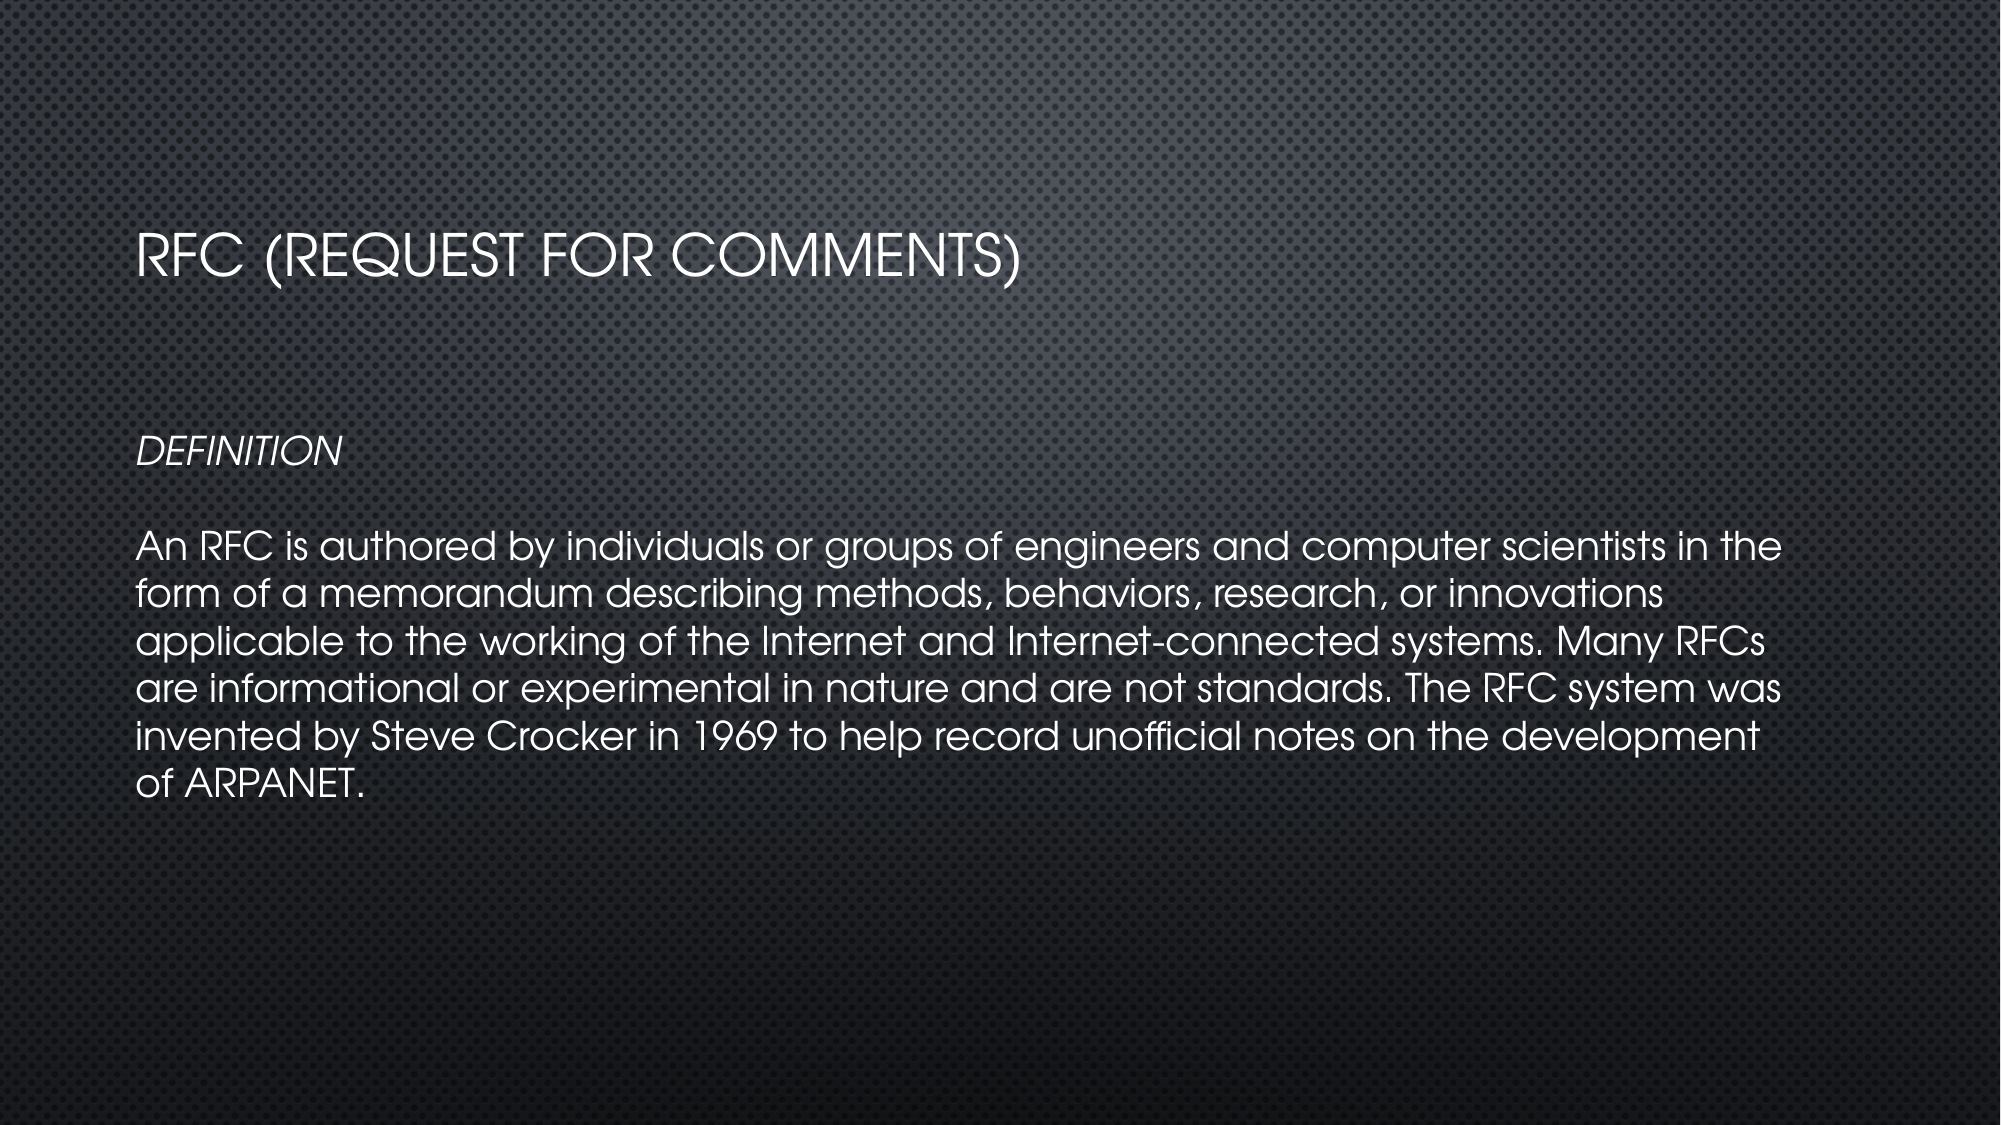

RFC (REQUEST FOR COMMENTS)

# definition  An RFC is authored by individuals or groups of engineers and computer scientists in the form of a memorandum describing methods, behaviors, research, or innovations applicable to the working of the Internet and Internet-connected systems. Many RFCs are informational or experimental in nature and are not standards. The RFC system was invented by Steve Crocker in 1969 to help record unofficial notes on the development of ARPANET.